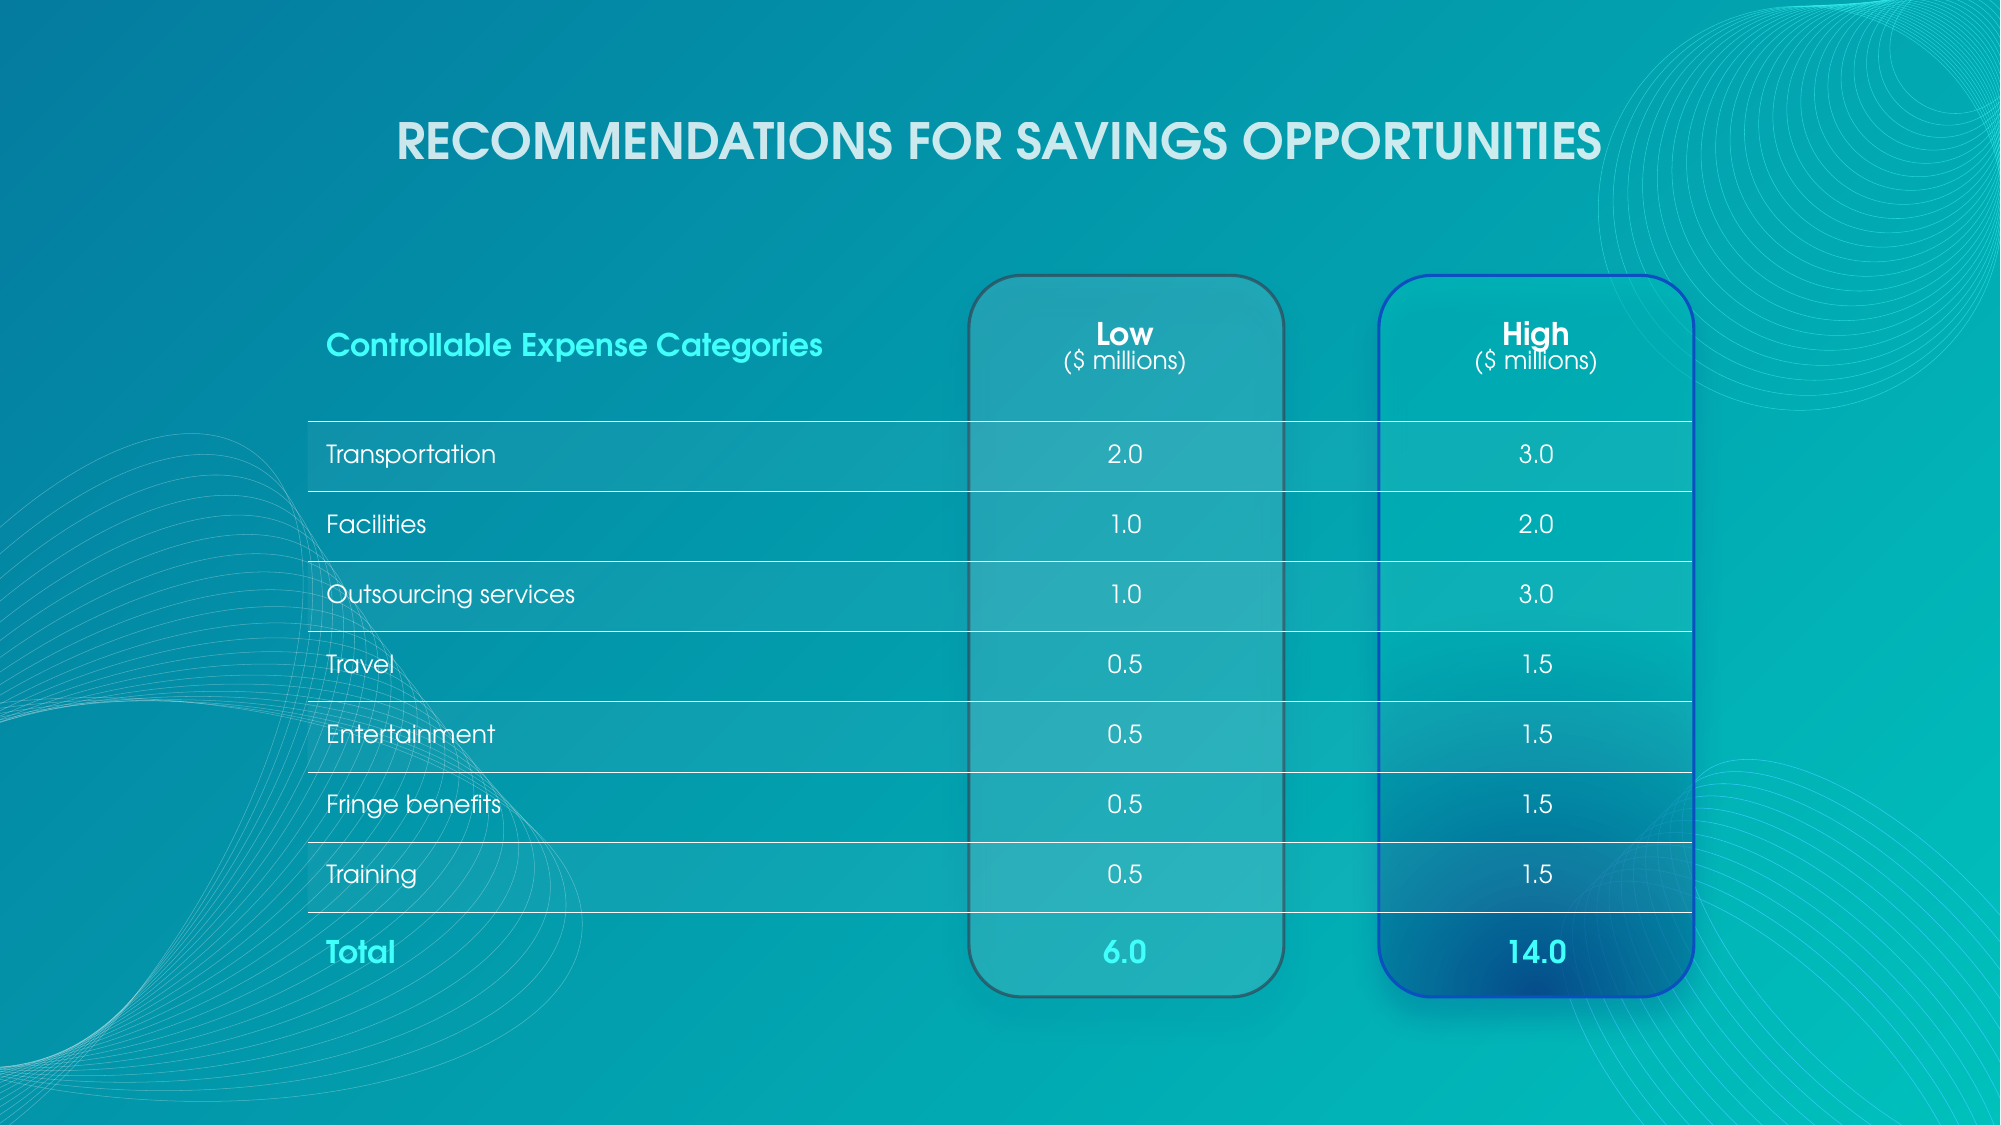

RECOMMENDATIONS FOR SAVINGS OPPORTUNITIES
| Controllable Expense Categories | Low ($ millions) |  | High ($ millions) |
| --- | --- | --- | --- |
| Transportation | 2.0 |  | 3.0 |
| Facilities | 1.0 |  | 2.0 |
| Outsourcing services | 1.0 |  | 3.0 |
| Travel | 0.5 |  | 1.5 |
| Entertainment | 0.5 |  | 1.5 |
| Fringe benefits | 0.5 |  | 1.5 |
| Training | 0.5 |  | 1.5 |
| Total | 6.0 |  | 14.0 |